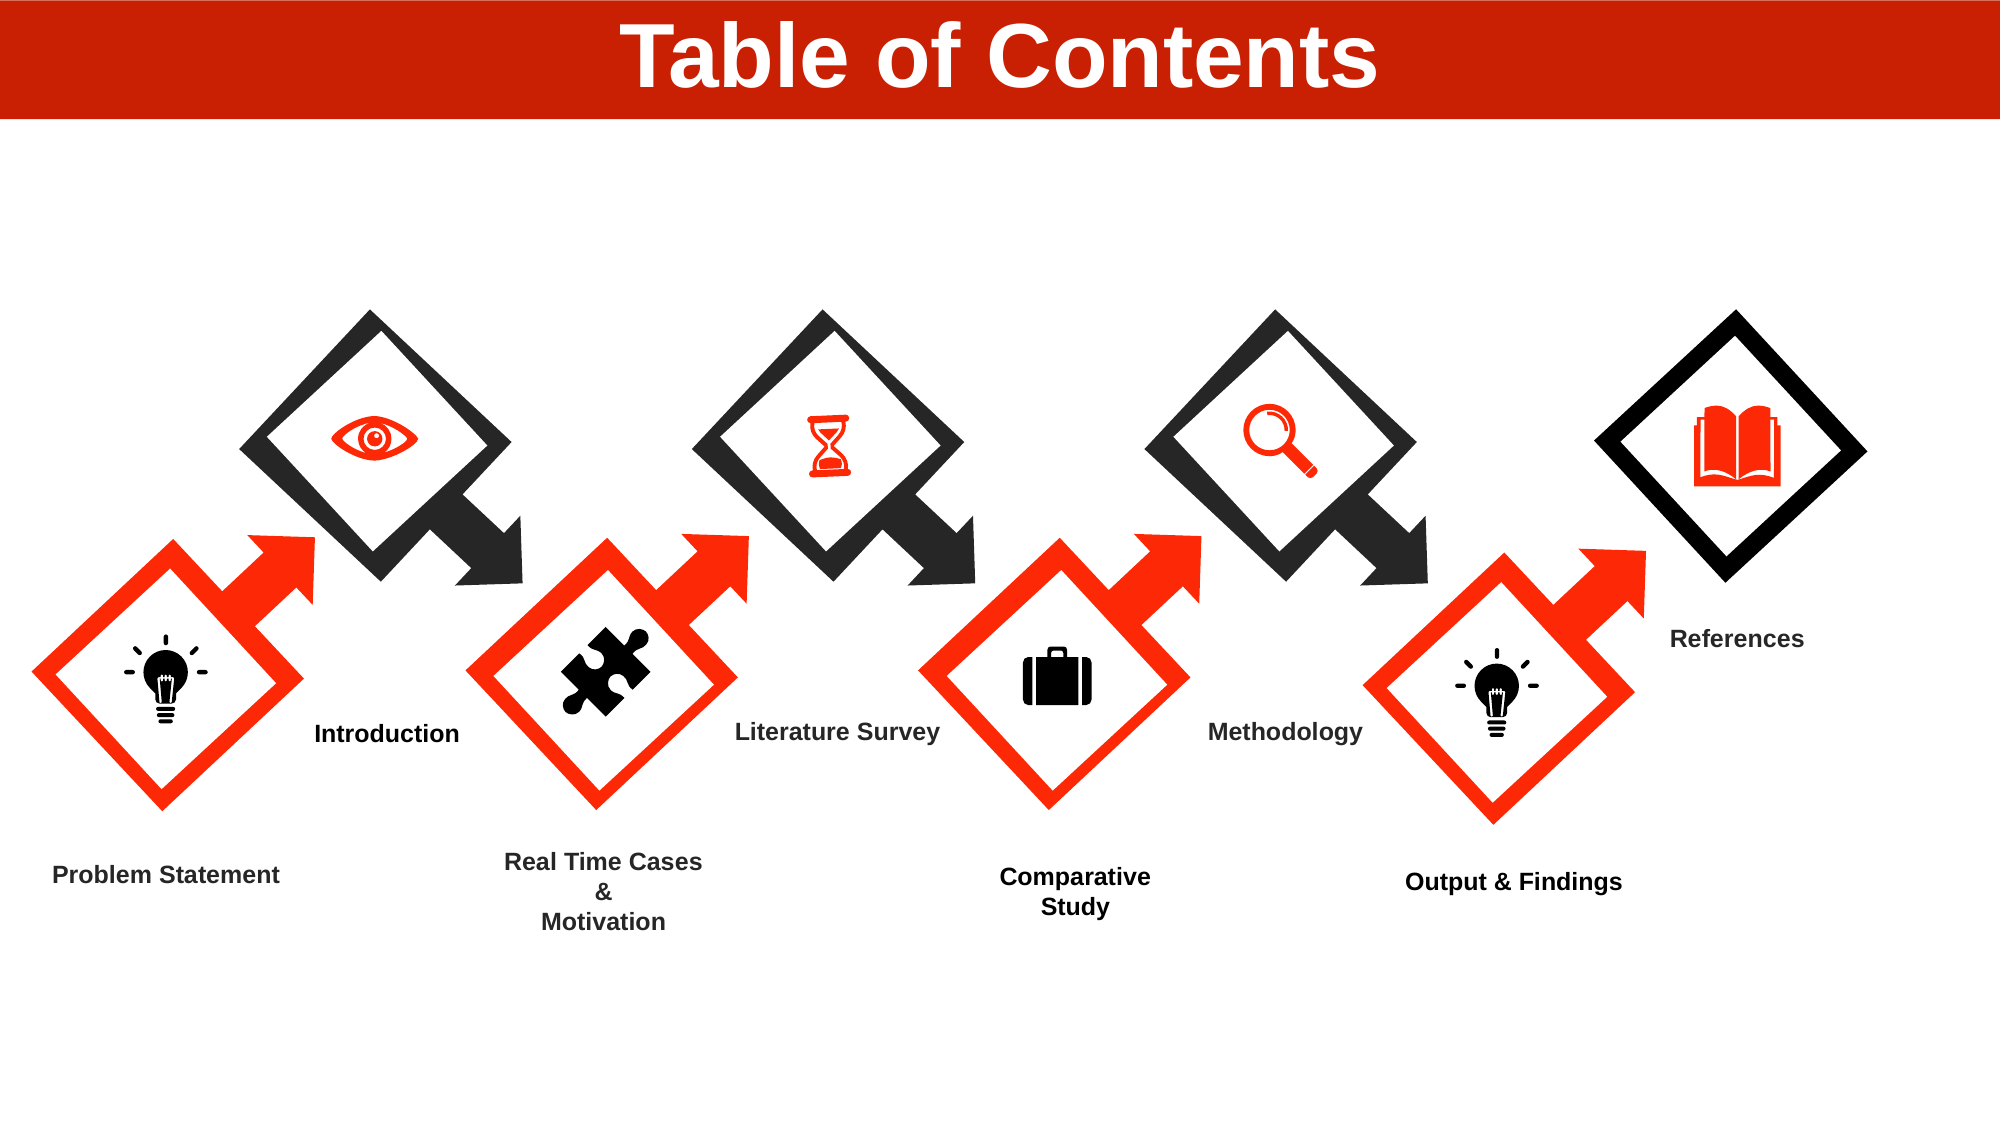

Table of Contents

References

Introduction
Literature Survey
Methodology
Real Time Cases
&
Motivation
Comparative Study
Output & Findings
Problem Statement